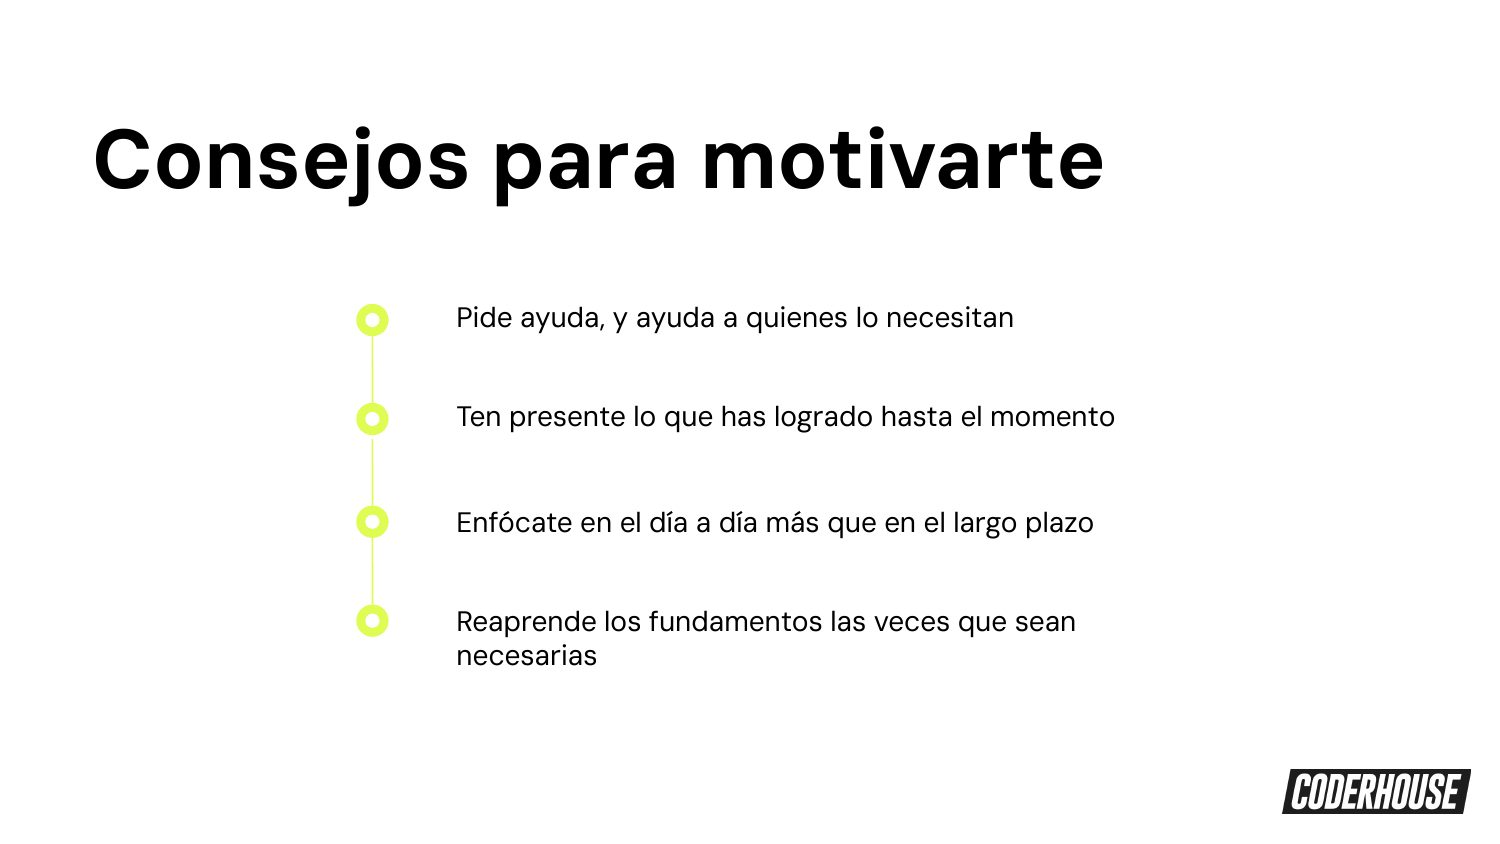

Consejos para motivarte
Pide ayuda, y ayuda a quienes lo necesitan

Ten presente lo que has logrado hasta el momento

Enfócate en el día a día más que en el largo plazo

Reaprende los fundamentos las veces que sean necesarias